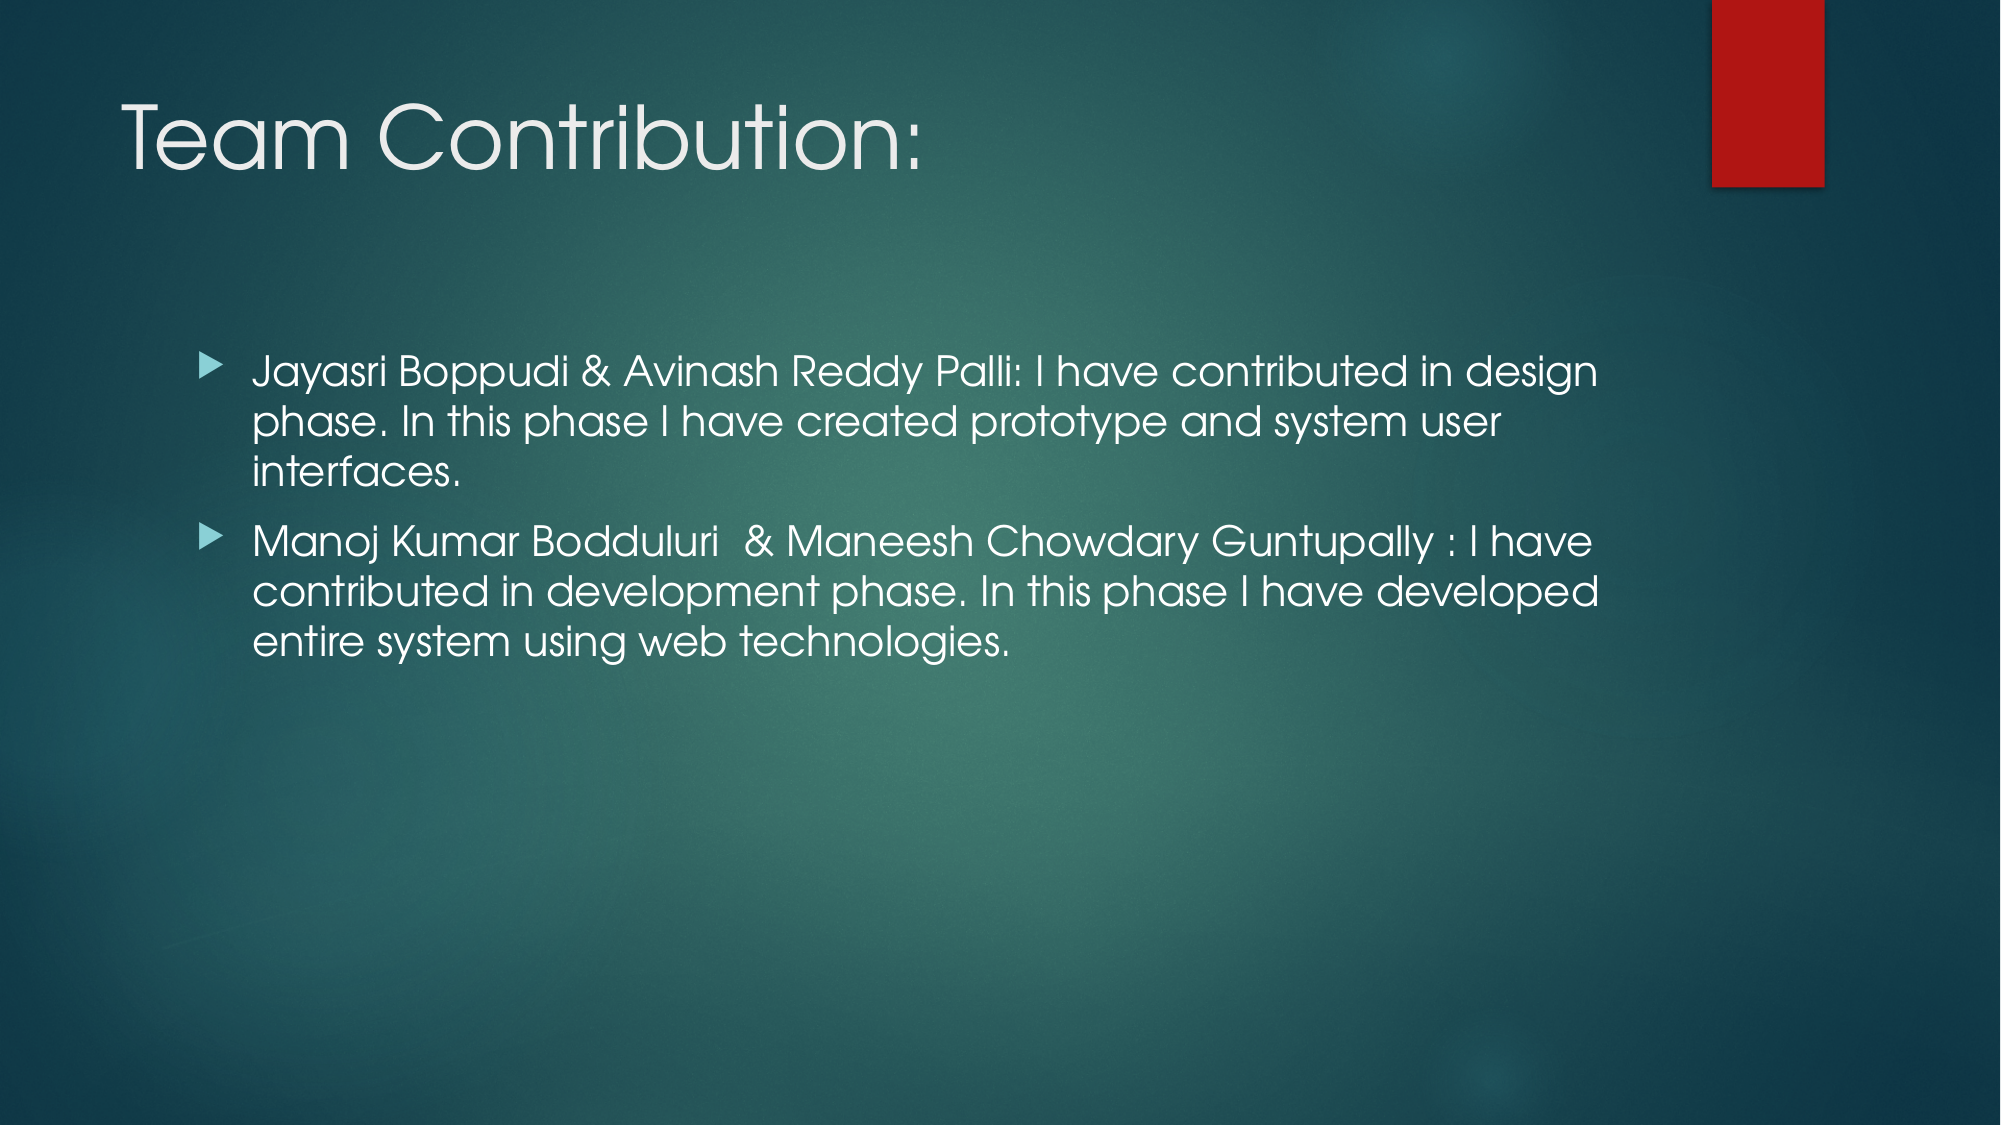

# Team Contribution:
Jayasri Boppudi & Avinash Reddy Palli: I have contributed in design phase. In this phase I have created prototype and system user interfaces.
Manoj Kumar Bodduluri  & Maneesh Chowdary Guntupally : I have contributed in development phase. In this phase I have developed entire system using web technologies.